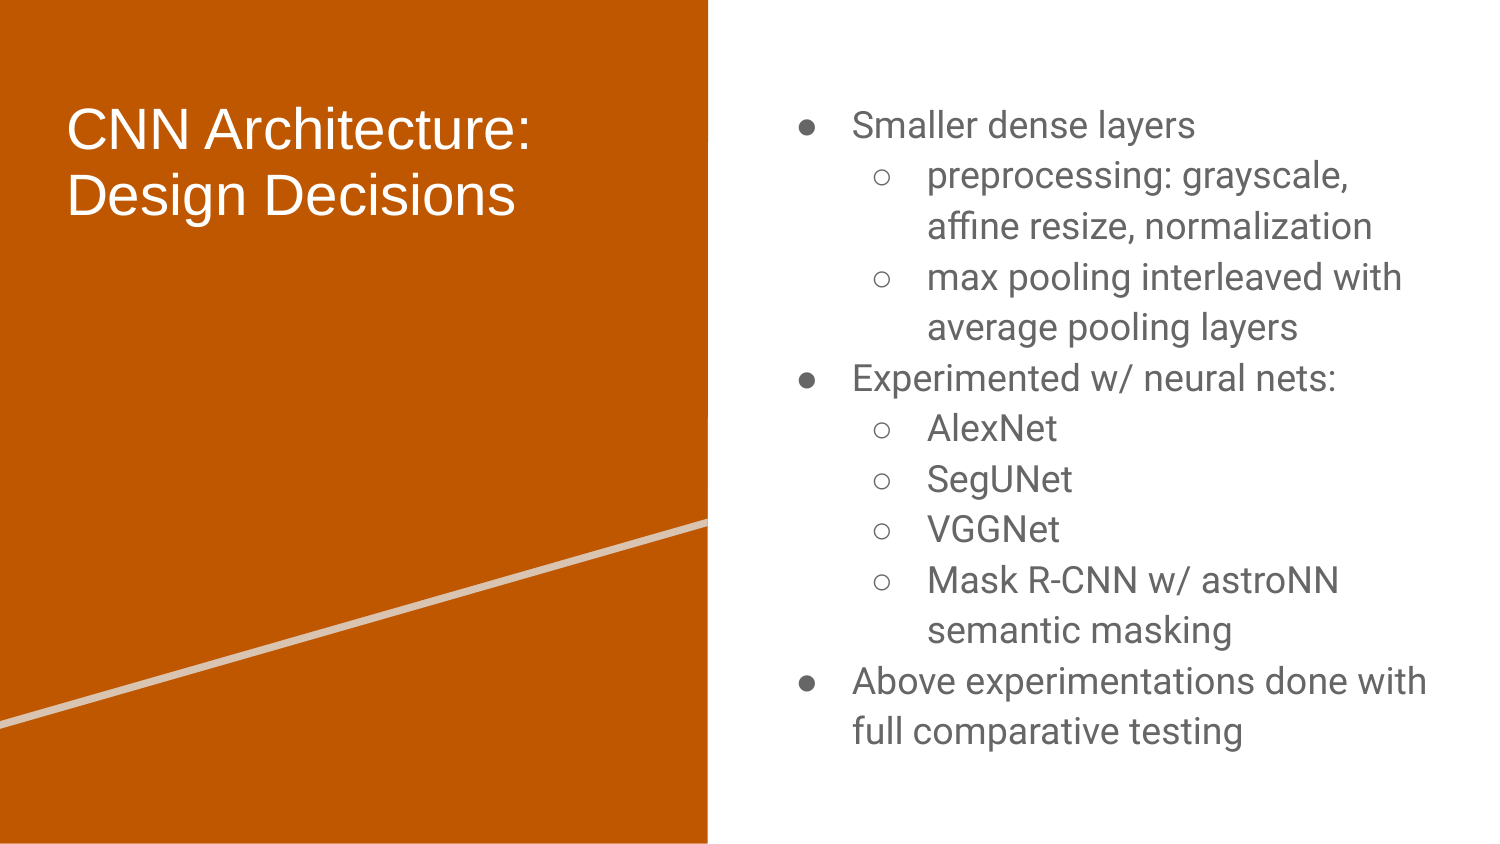

# CNN Architecture: Design Decisions
Smaller dense layers
preprocessing: grayscale, affine resize, normalization
max pooling interleaved with average pooling layers
Experimented w/ neural nets:
AlexNet
SegUNet
VGGNet
Mask R-CNN w/ astroNN semantic masking
Above experimentations done with full comparative testing